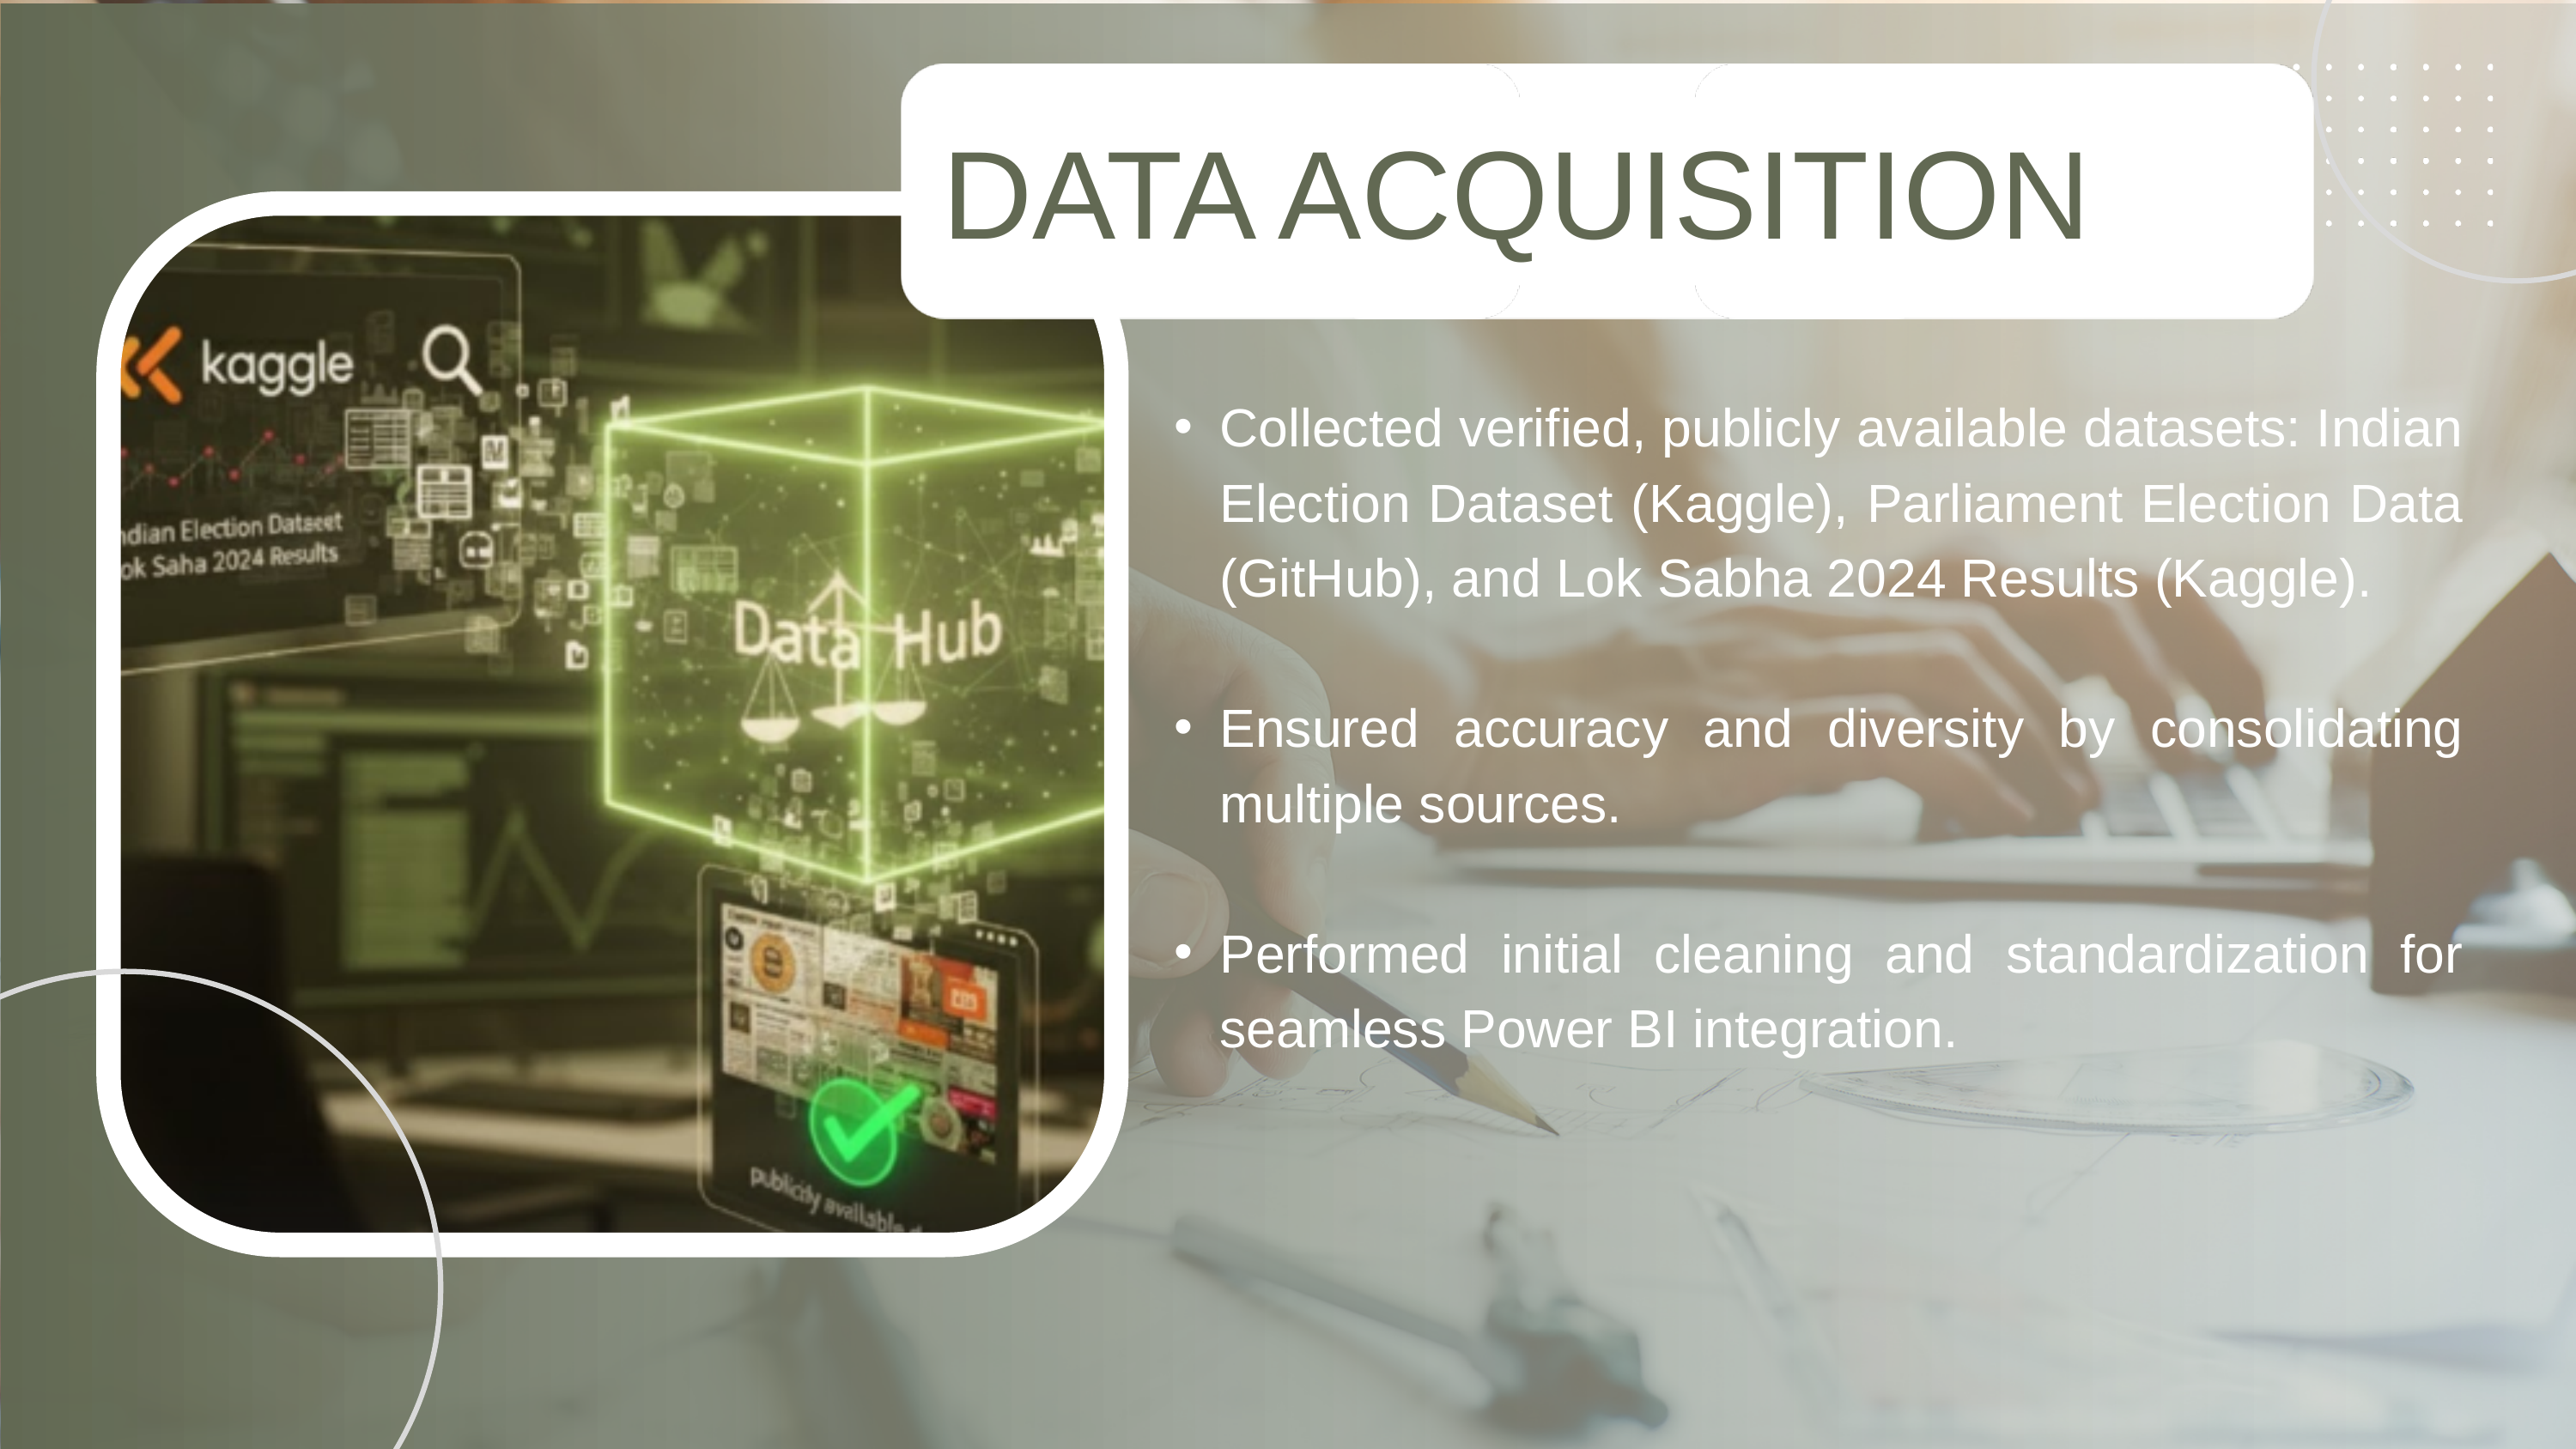

DATA ACQUISITION

Collected verified, publicly available datasets: Indian Election Dataset (Kaggle), Parliament Election Data (GitHub), and Lok Sabha 2024 Results (Kaggle).

Ensured accuracy and diversity by consolidating multiple sources.

Performed initial cleaning and standardization for seamless Power BI integration.